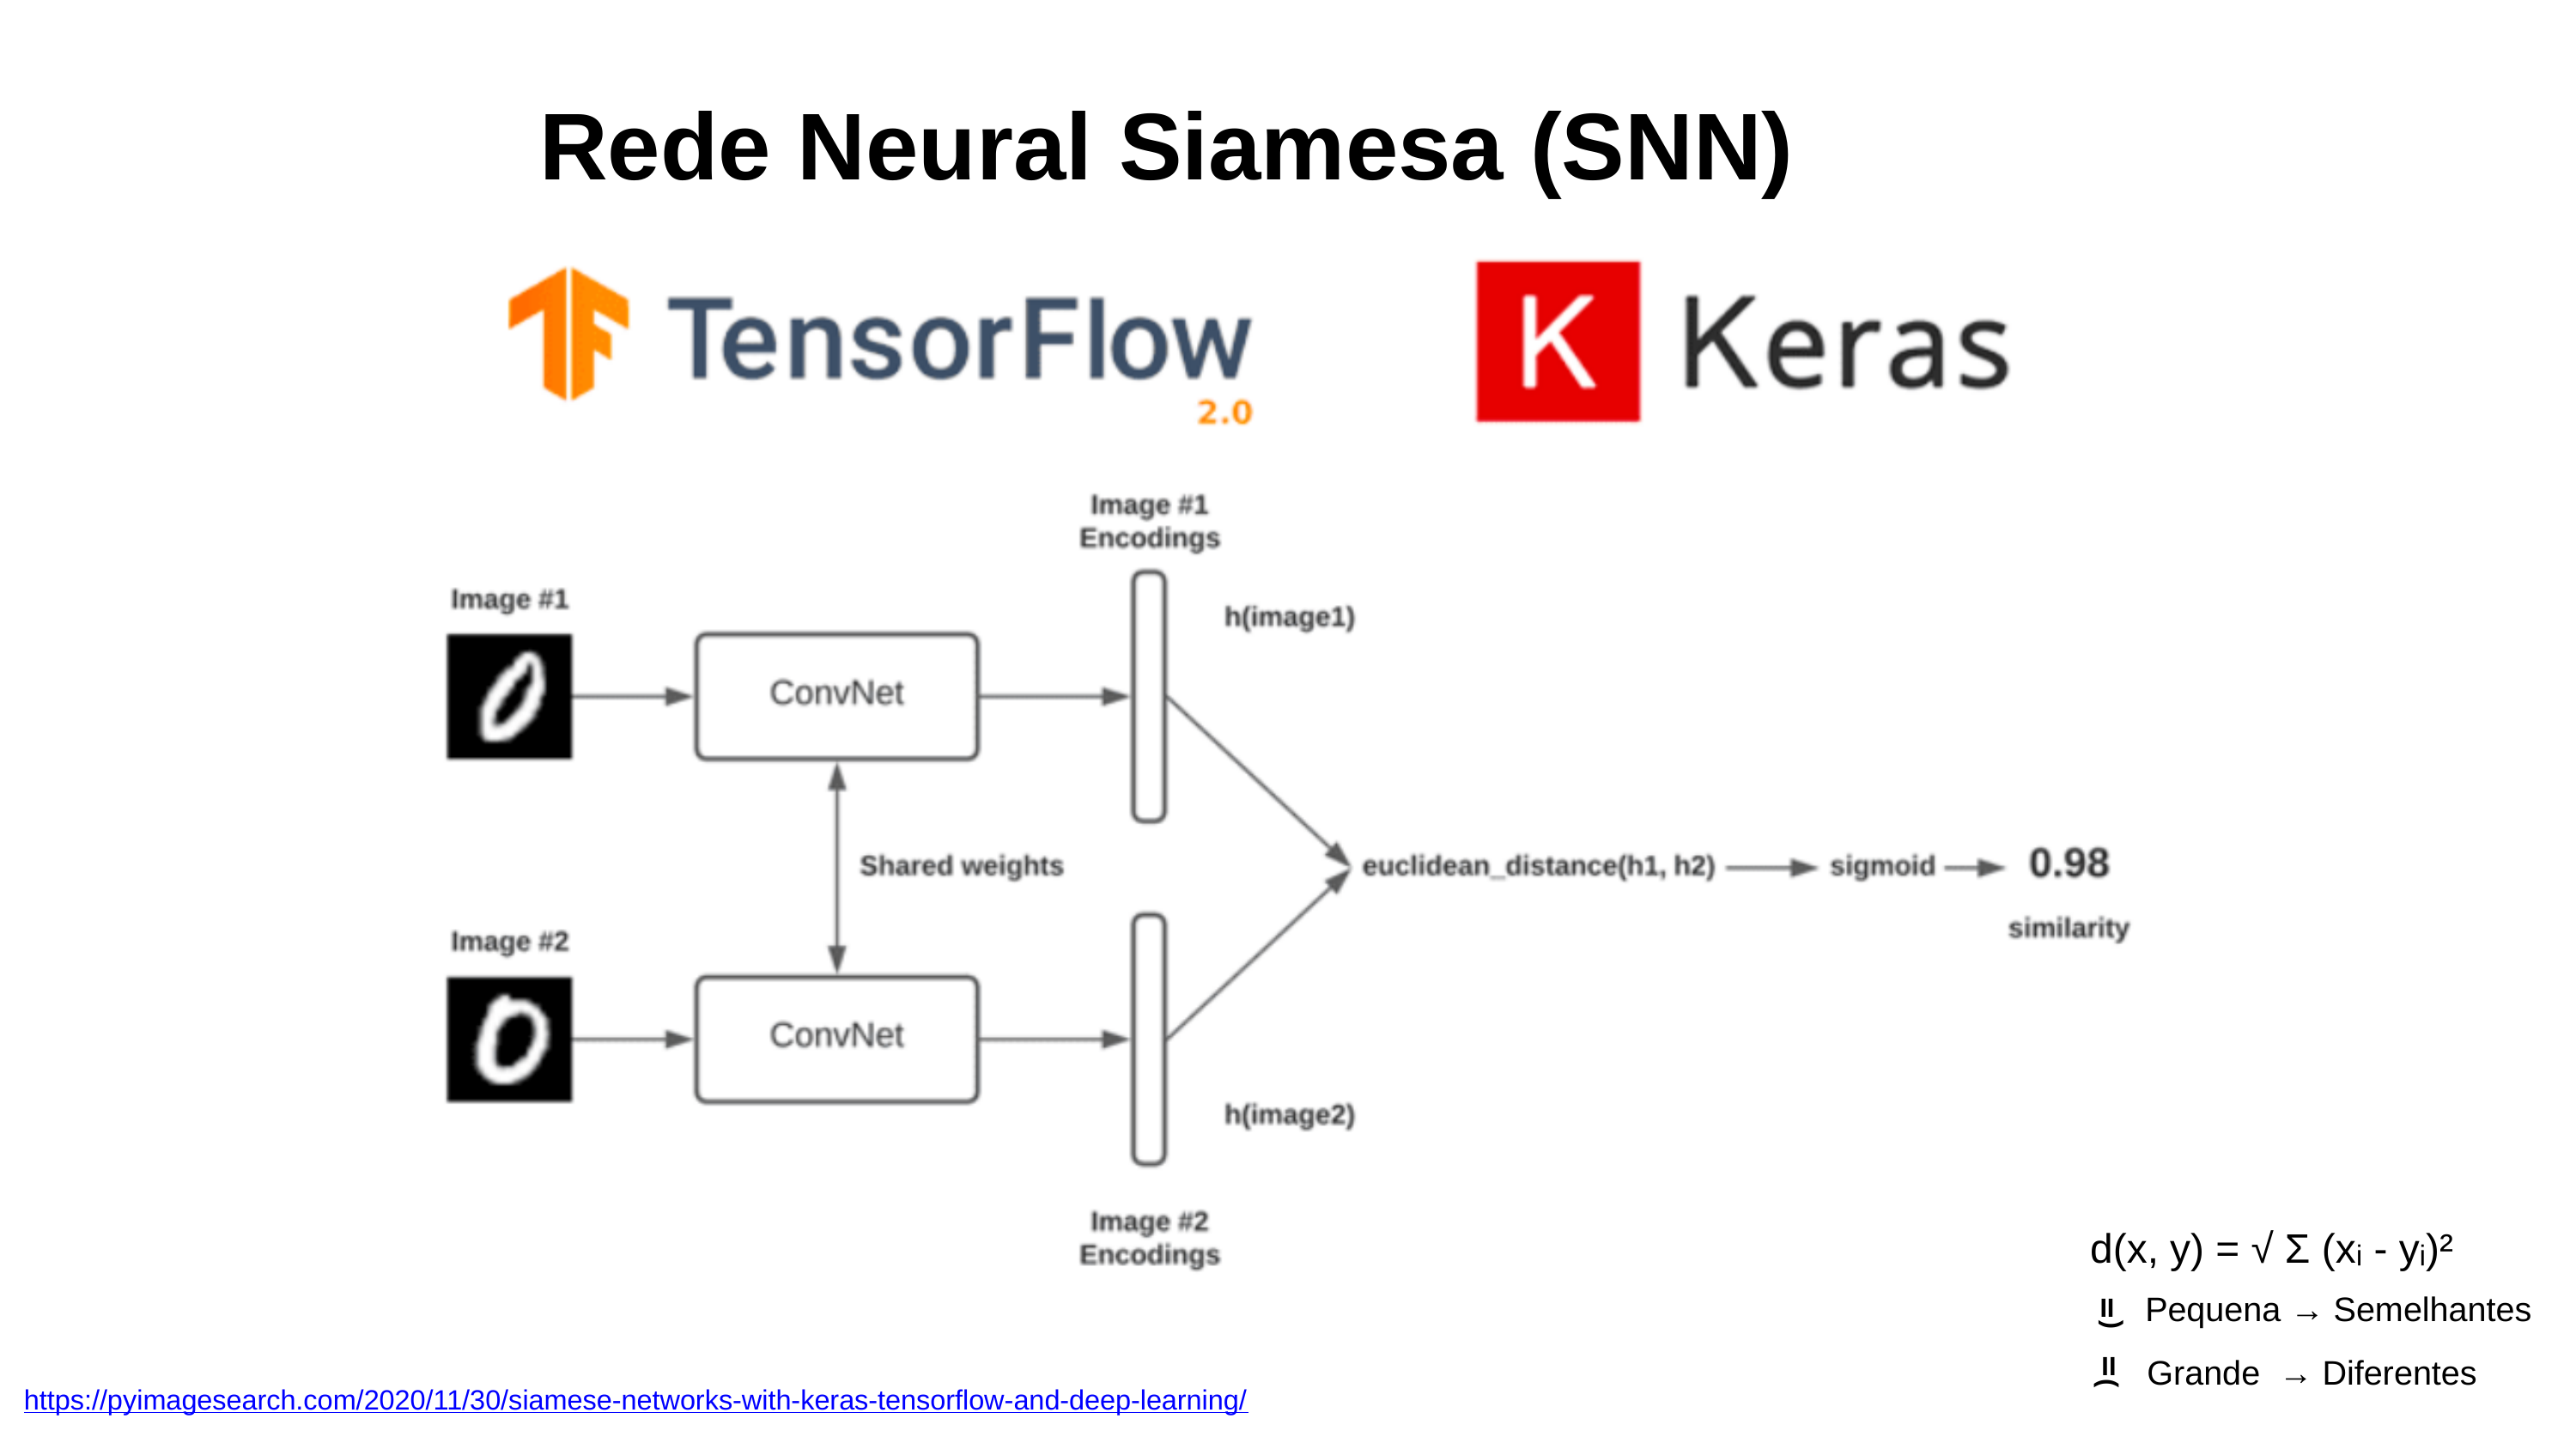

Rede Neural Siamesa (SNN)

d(x, y) = √ Σ (xᵢ - yᵢ)²

Pequena → Semelhantes
II
(
II
Grande  → Diferentes
(
https://pyimagesearch.com/2020/11/30/siamese-networks-with-keras-tensorflow-and-deep-learning/